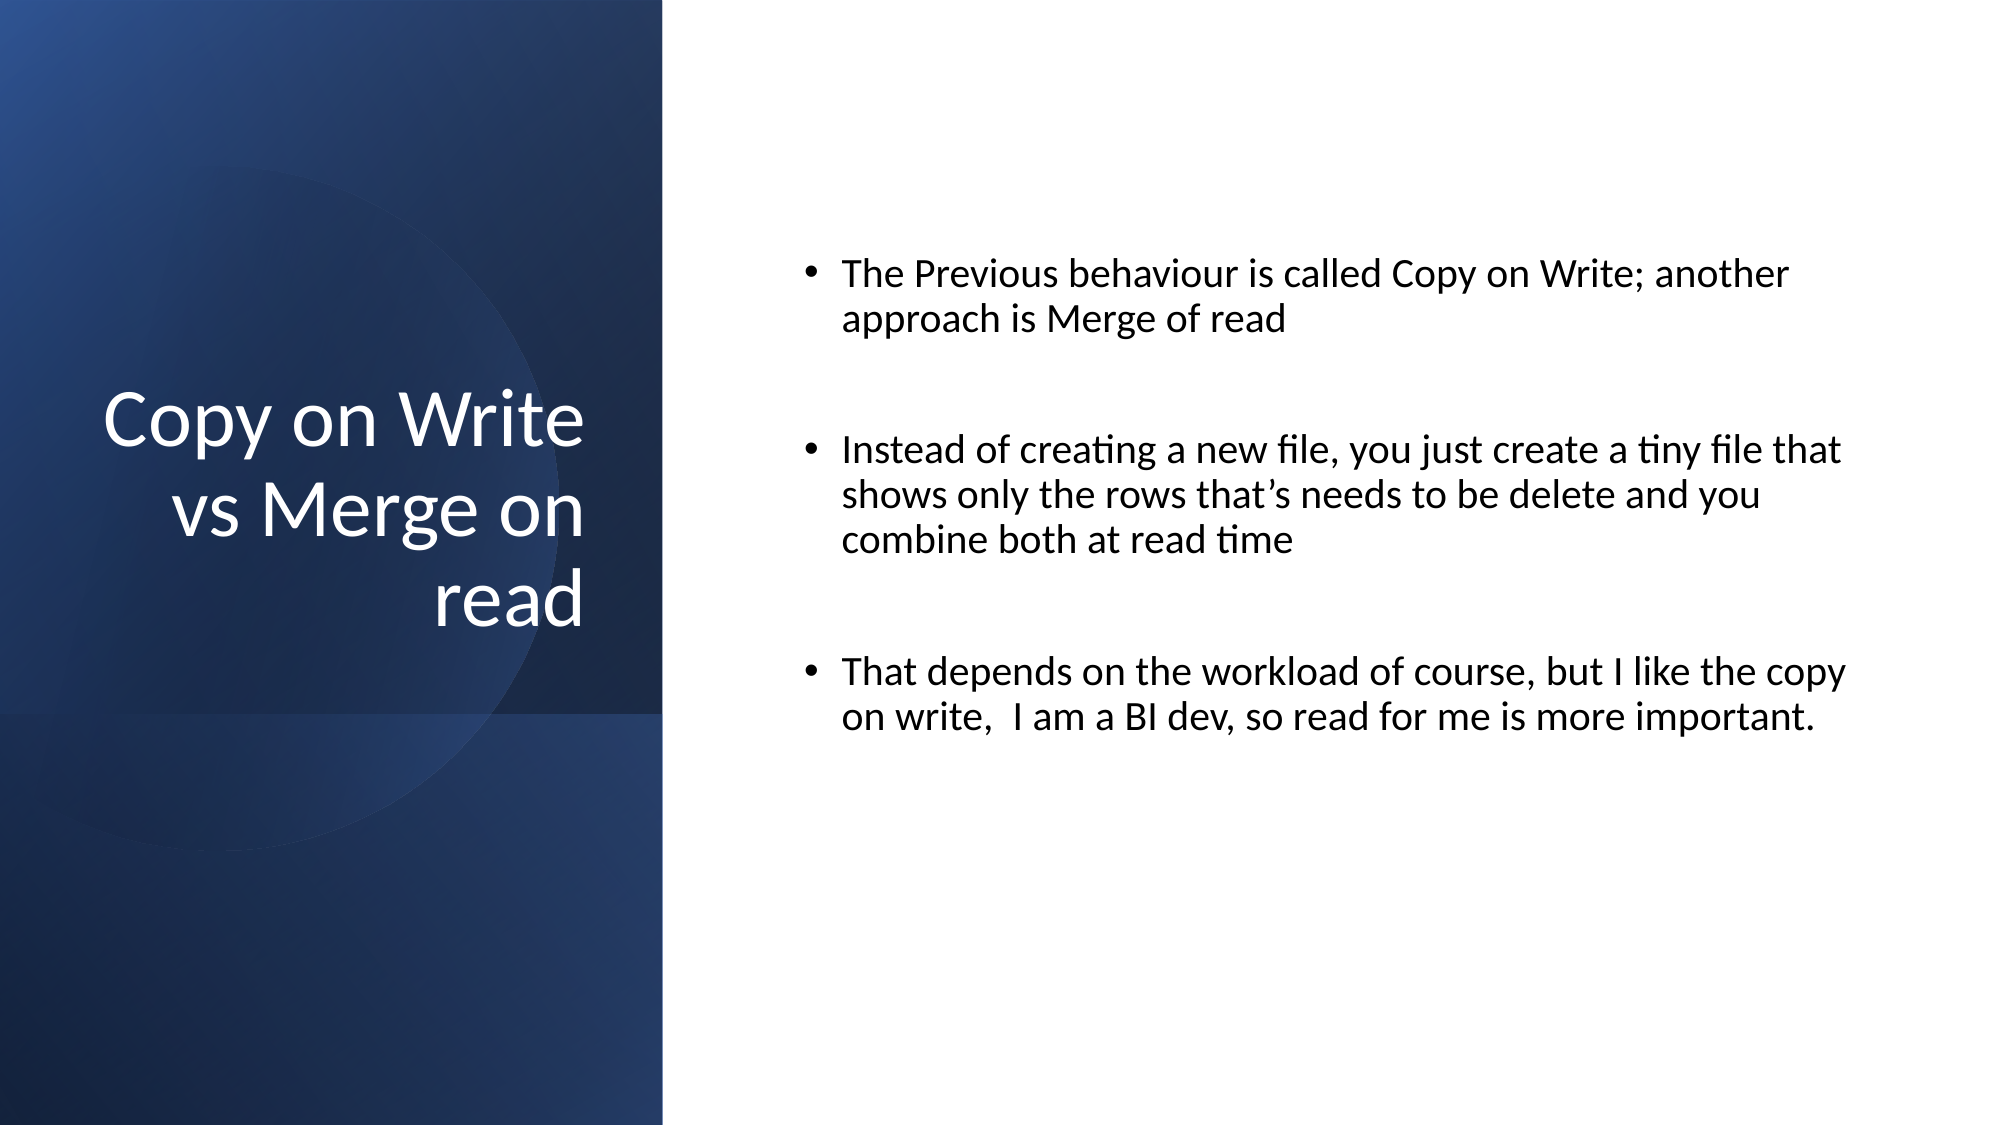

# Copy on Write vs Merge on read
The Previous behaviour is called Copy on Write; another approach is Merge of read

Instead of creating a new file, you just create a tiny file that shows only the rows that’s needs to be delete and you combine both at read time

That depends on the workload of course, but I like the copy on write,  I am a BI dev, so read for me is more important.